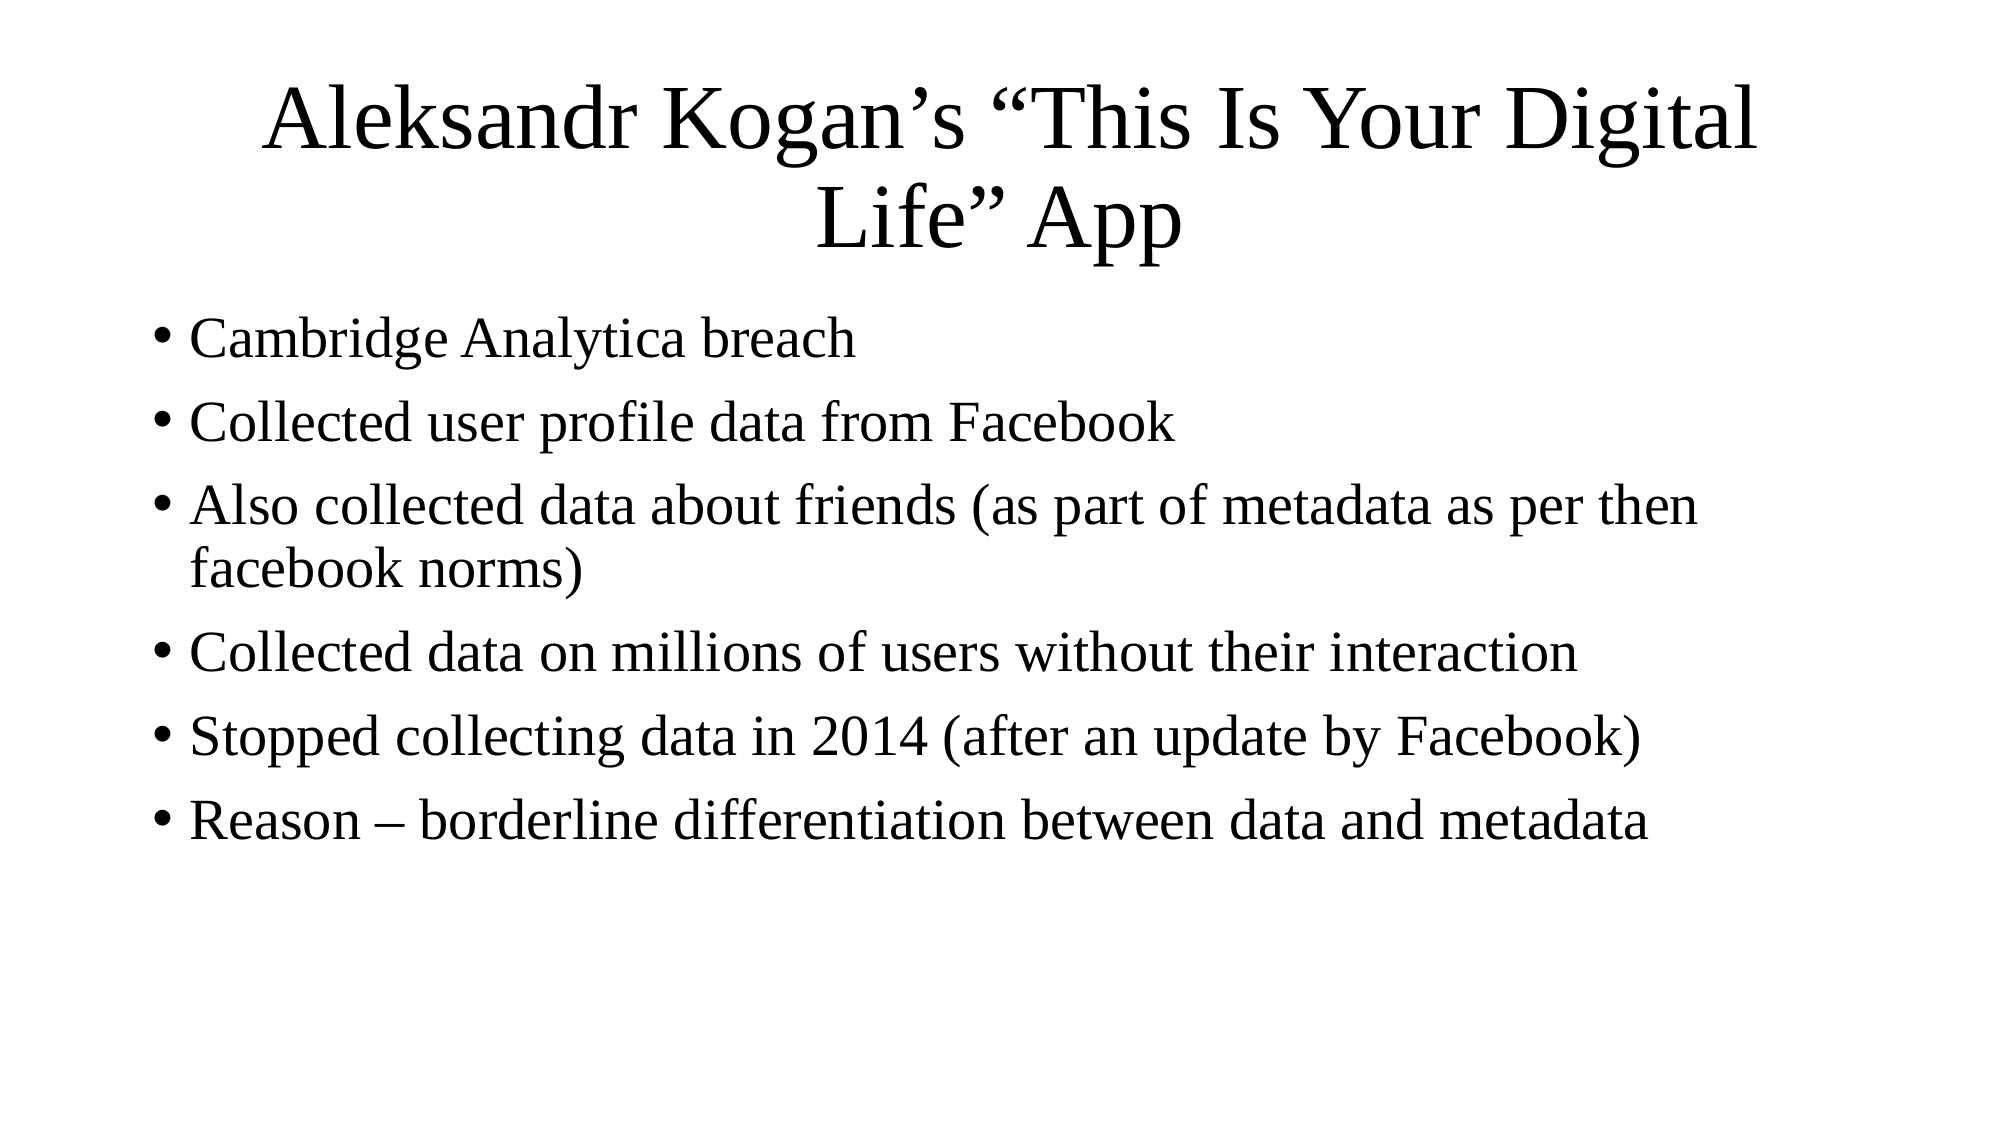

# Aleksandr Kogan’s “This Is Your Digital Life” App
Cambridge Analytica breach
Collected user profile data from Facebook
Also collected data about friends (as part of metadata as per then facebook norms)
Collected data on millions of users without their interaction
Stopped collecting data in 2014 (after an update by Facebook)
Reason – borderline differentiation between data and metadata